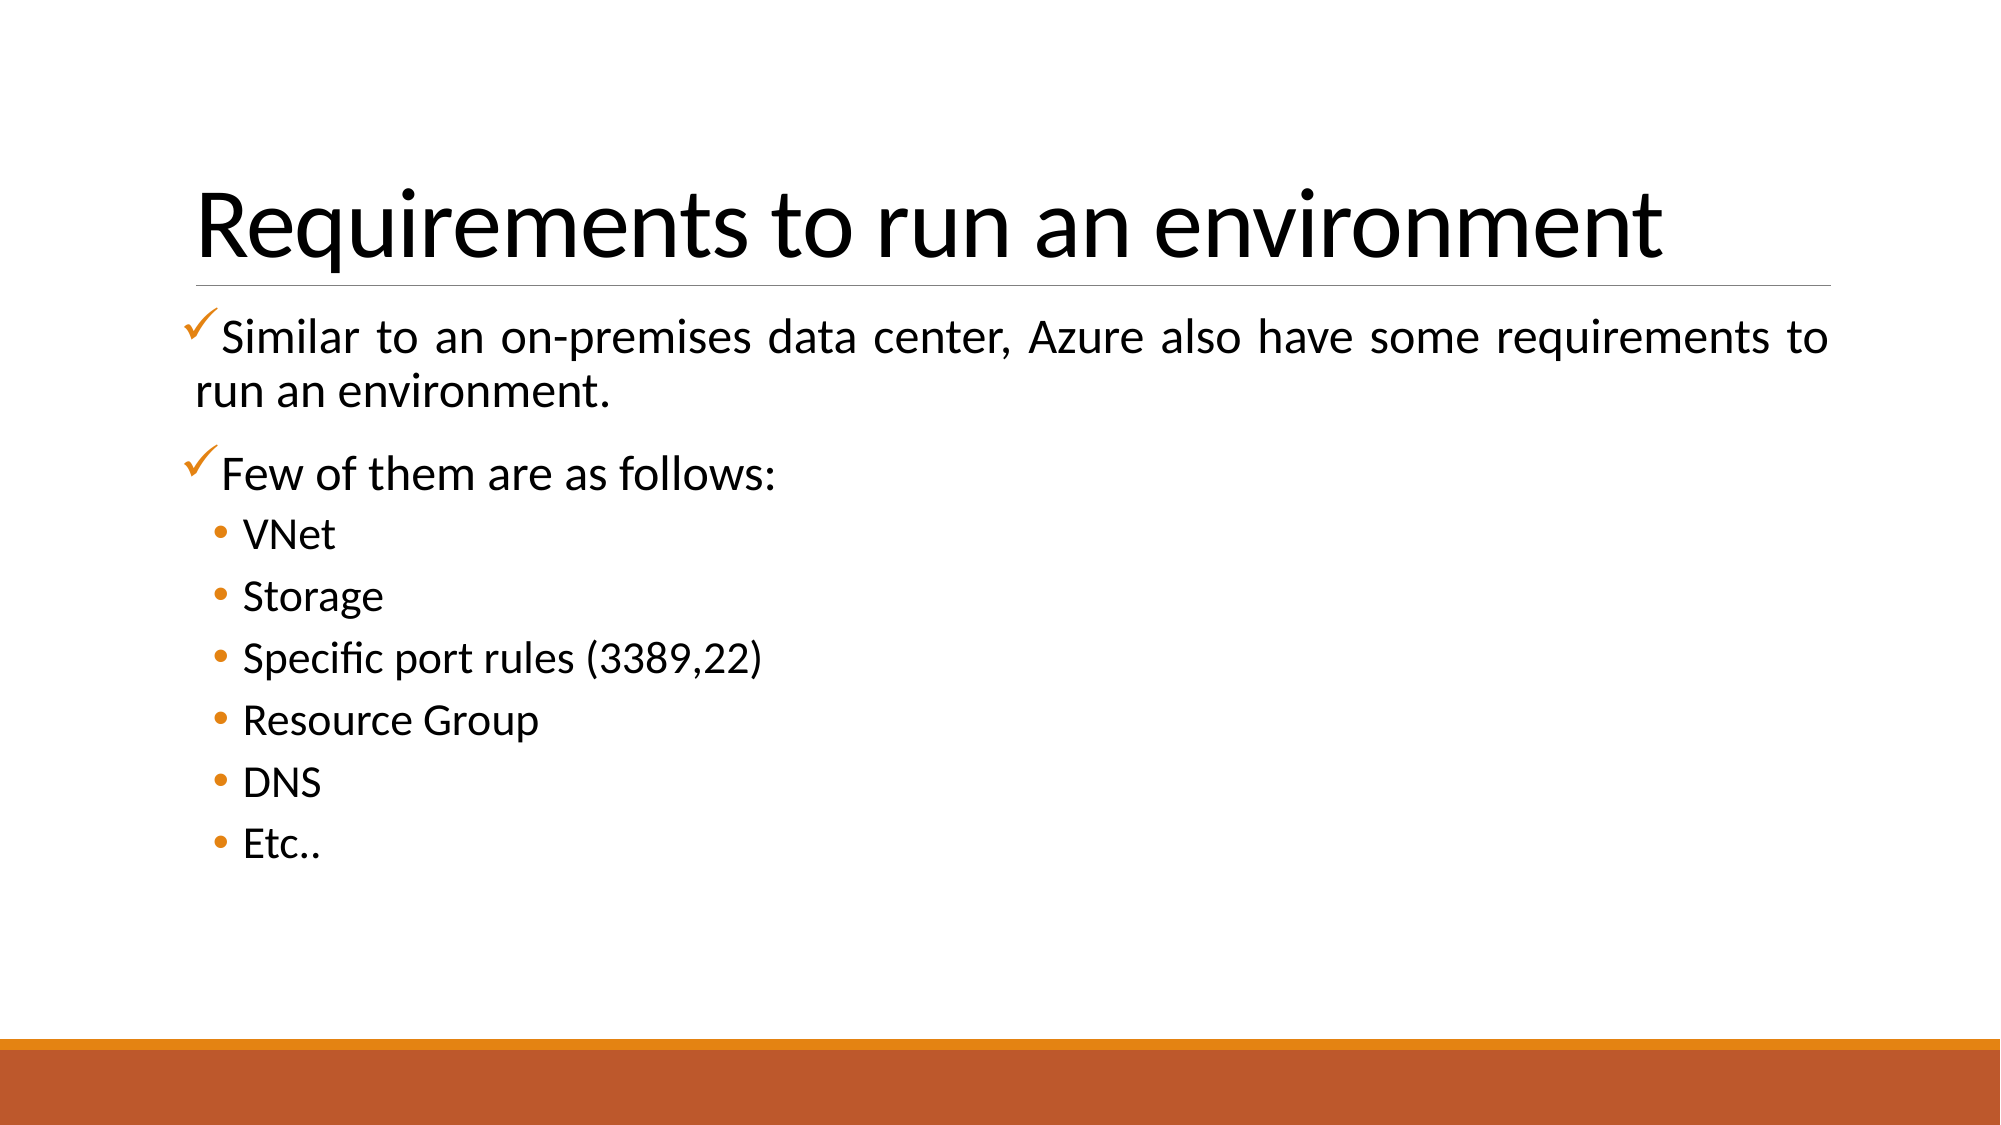

# Requirements to run an environment
Similar to an on-premises data center, Azure also have some requirements to run an environment.
Few of them are as follows:
VNet
Storage
Specific port rules (3389,22)
Resource Group
DNS
Etc..